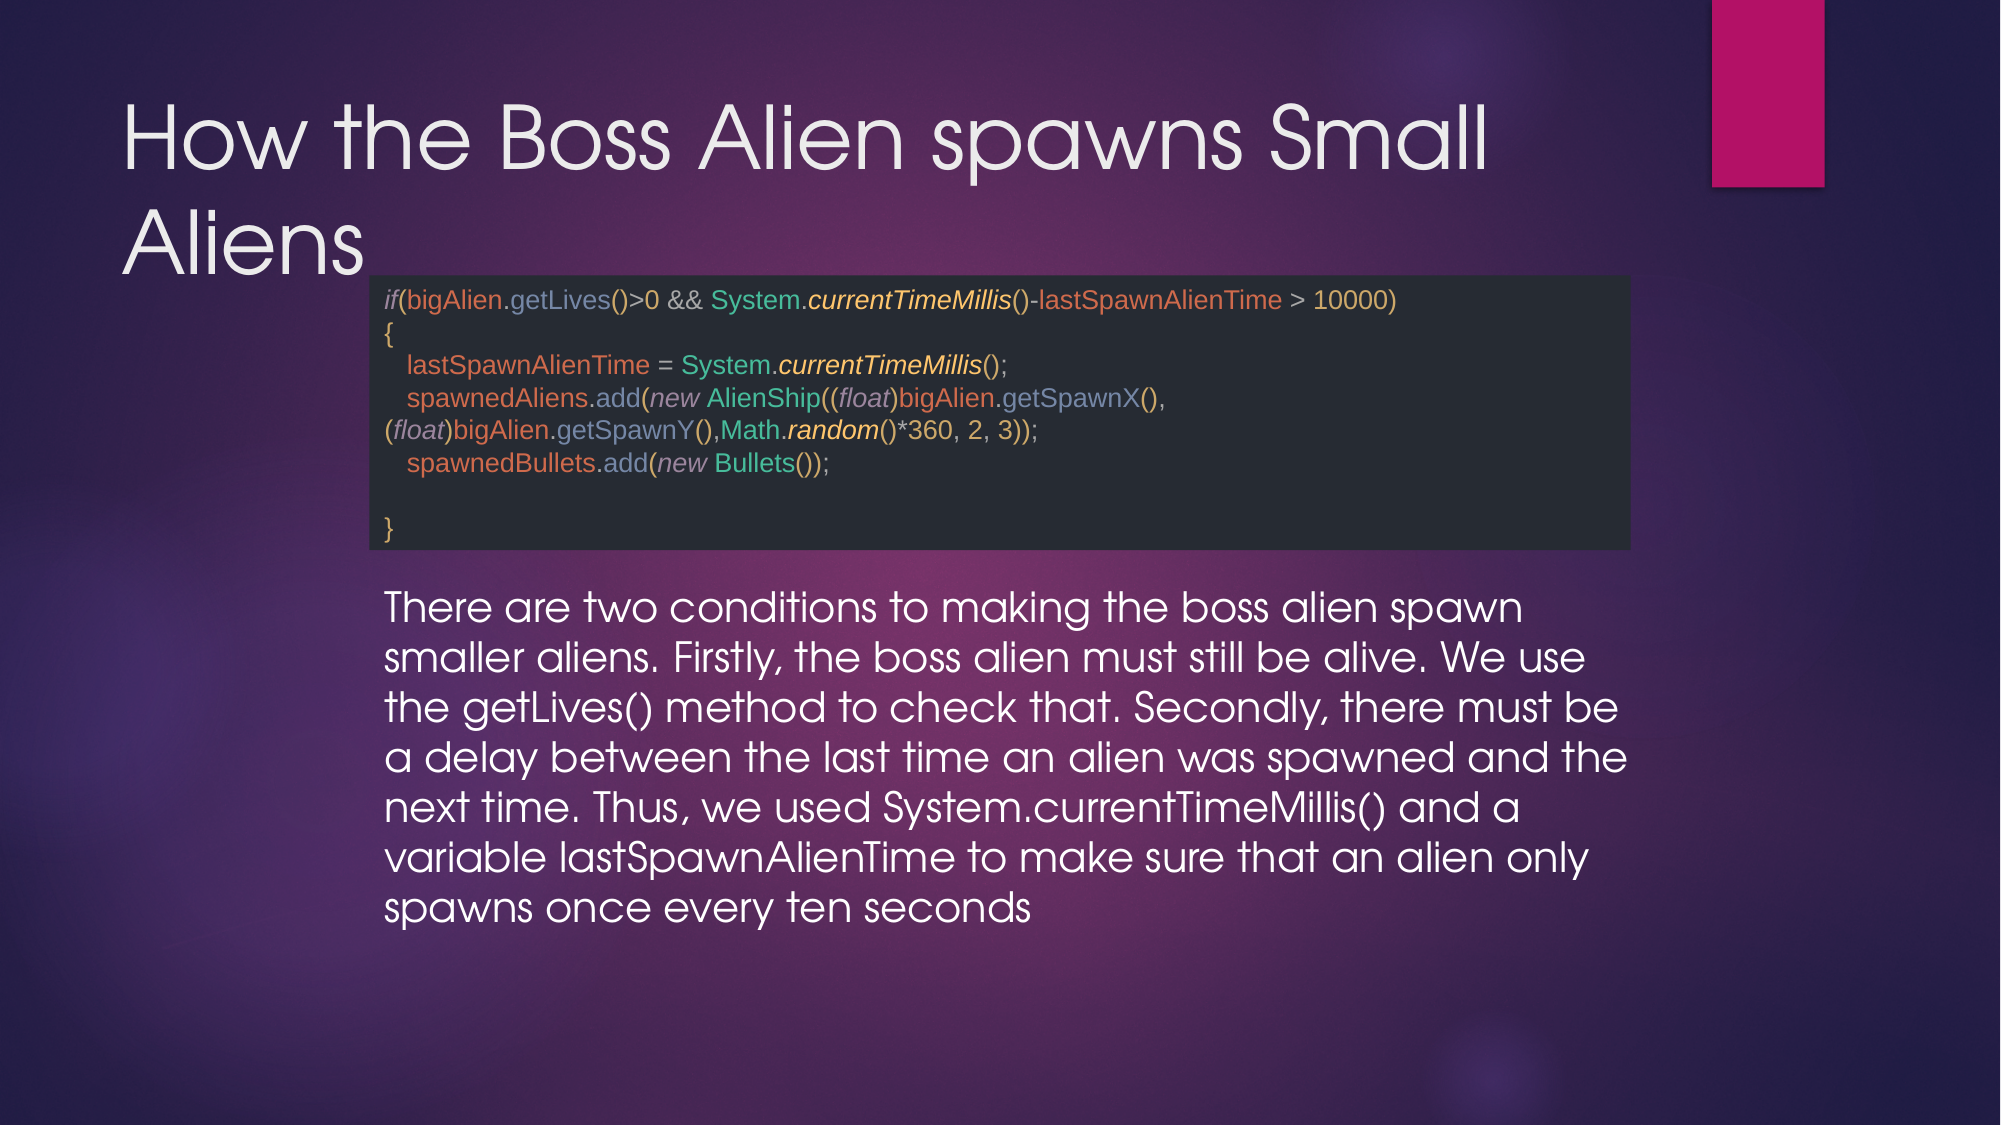

# How the Boss Alien spawns Small Aliens
if(bigAlien.getLives()>0 && System.currentTimeMillis()-lastSpawnAlienTime > 10000)
{
   lastSpawnAlienTime = System.currentTimeMillis();
   spawnedAliens.add(new AlienShip((float)bigAlien.getSpawnX(), 	(float)bigAlien.getSpawnY(),Math.random()*360, 2, 3));
   spawnedBullets.add(new Bullets());
}
There are two conditions to making the boss alien spawn smaller aliens. Firstly, the boss alien must still be alive. We use the getLives() method to check that. Secondly, there must be a delay between the last time an alien was spawned and the next time. Thus, we used System.currentTimeMillis() and a variable lastSpawnAlienTime to make sure that an alien only spawns once every ten seconds